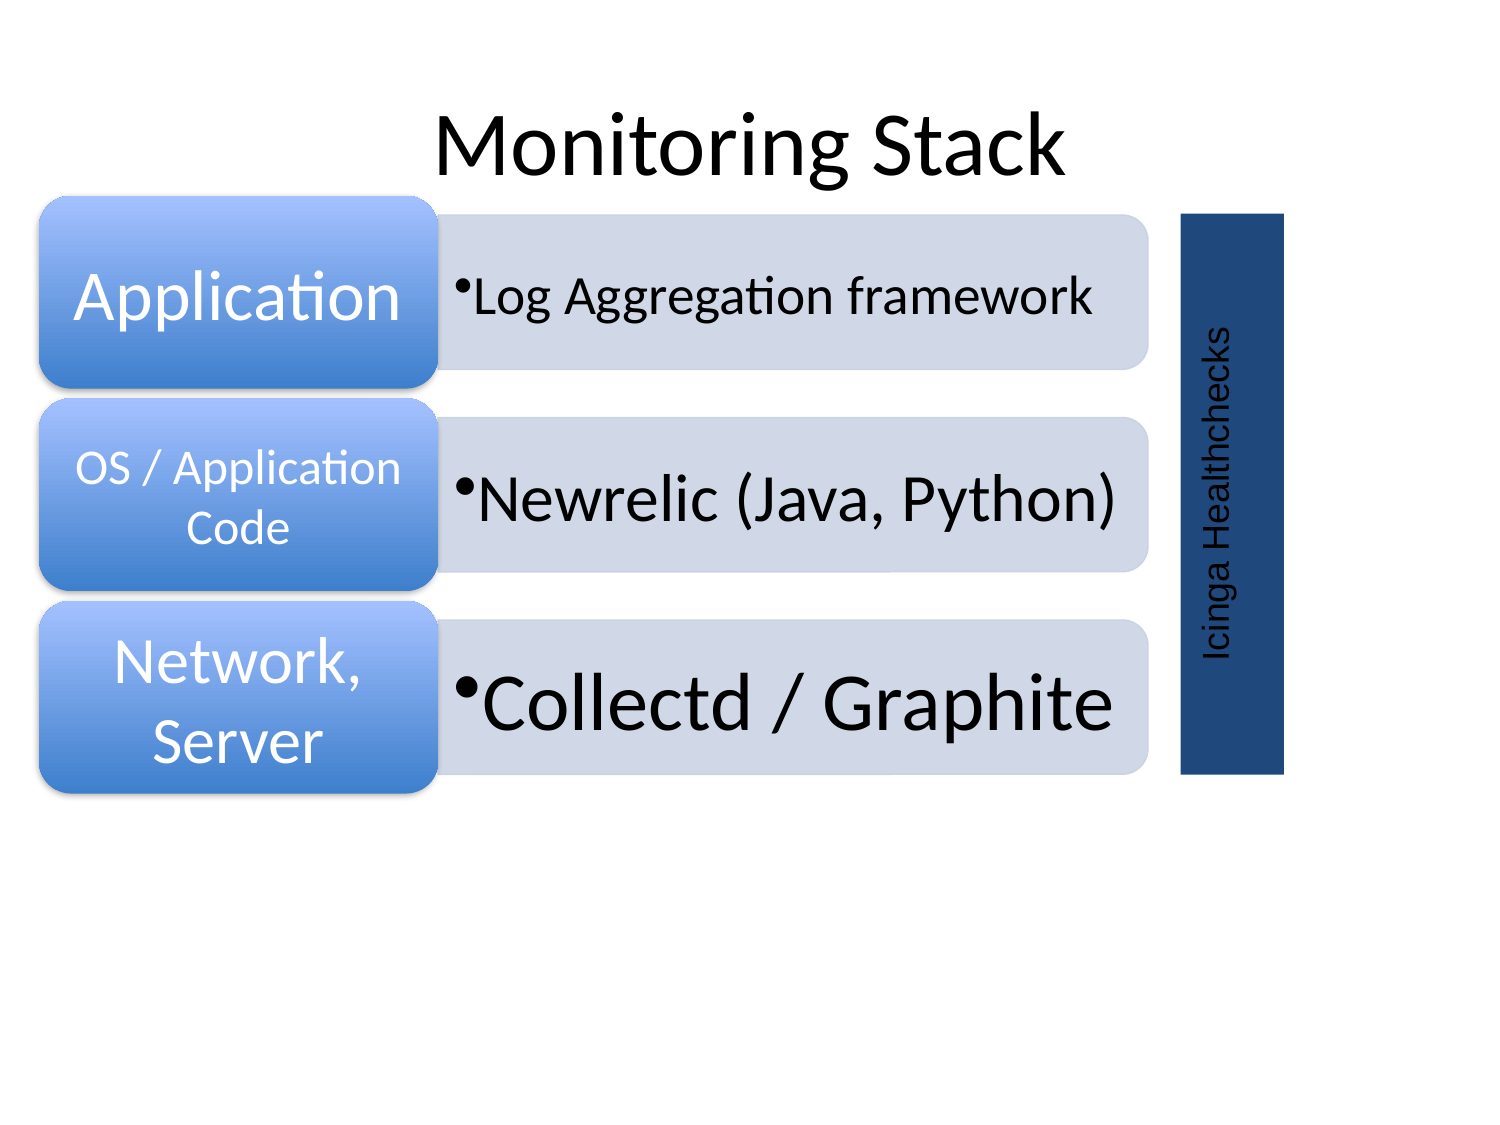

# Monitoring Stack
Application
Log Aggregation framework
OS / Application Code
Newrelic (Java, Python)
Network, Server
Collectd / Graphite
Icinga Healthchecks